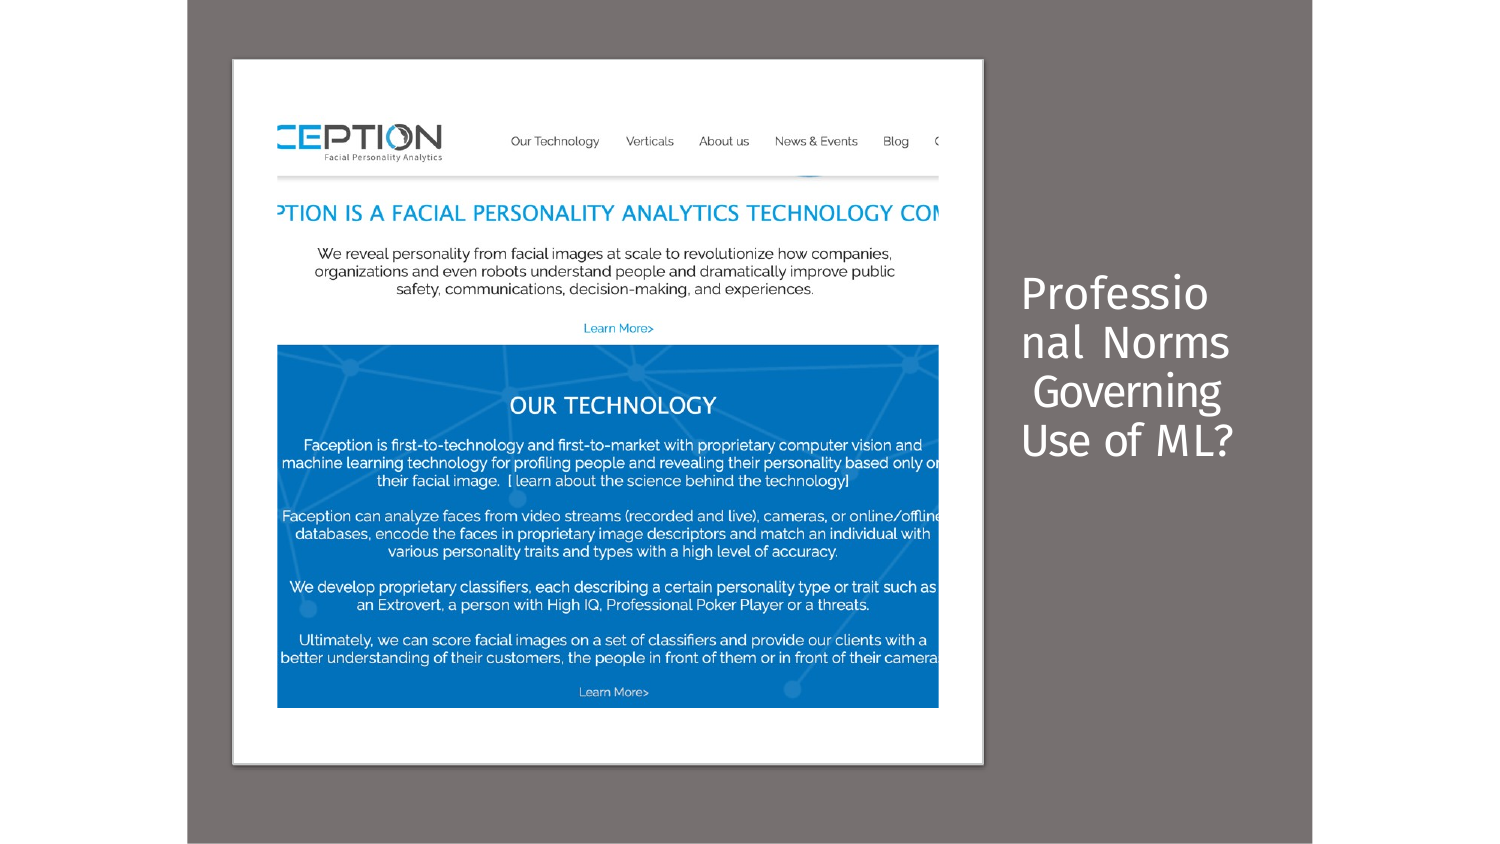

# Professional  Norms  Governing  Use of ML?